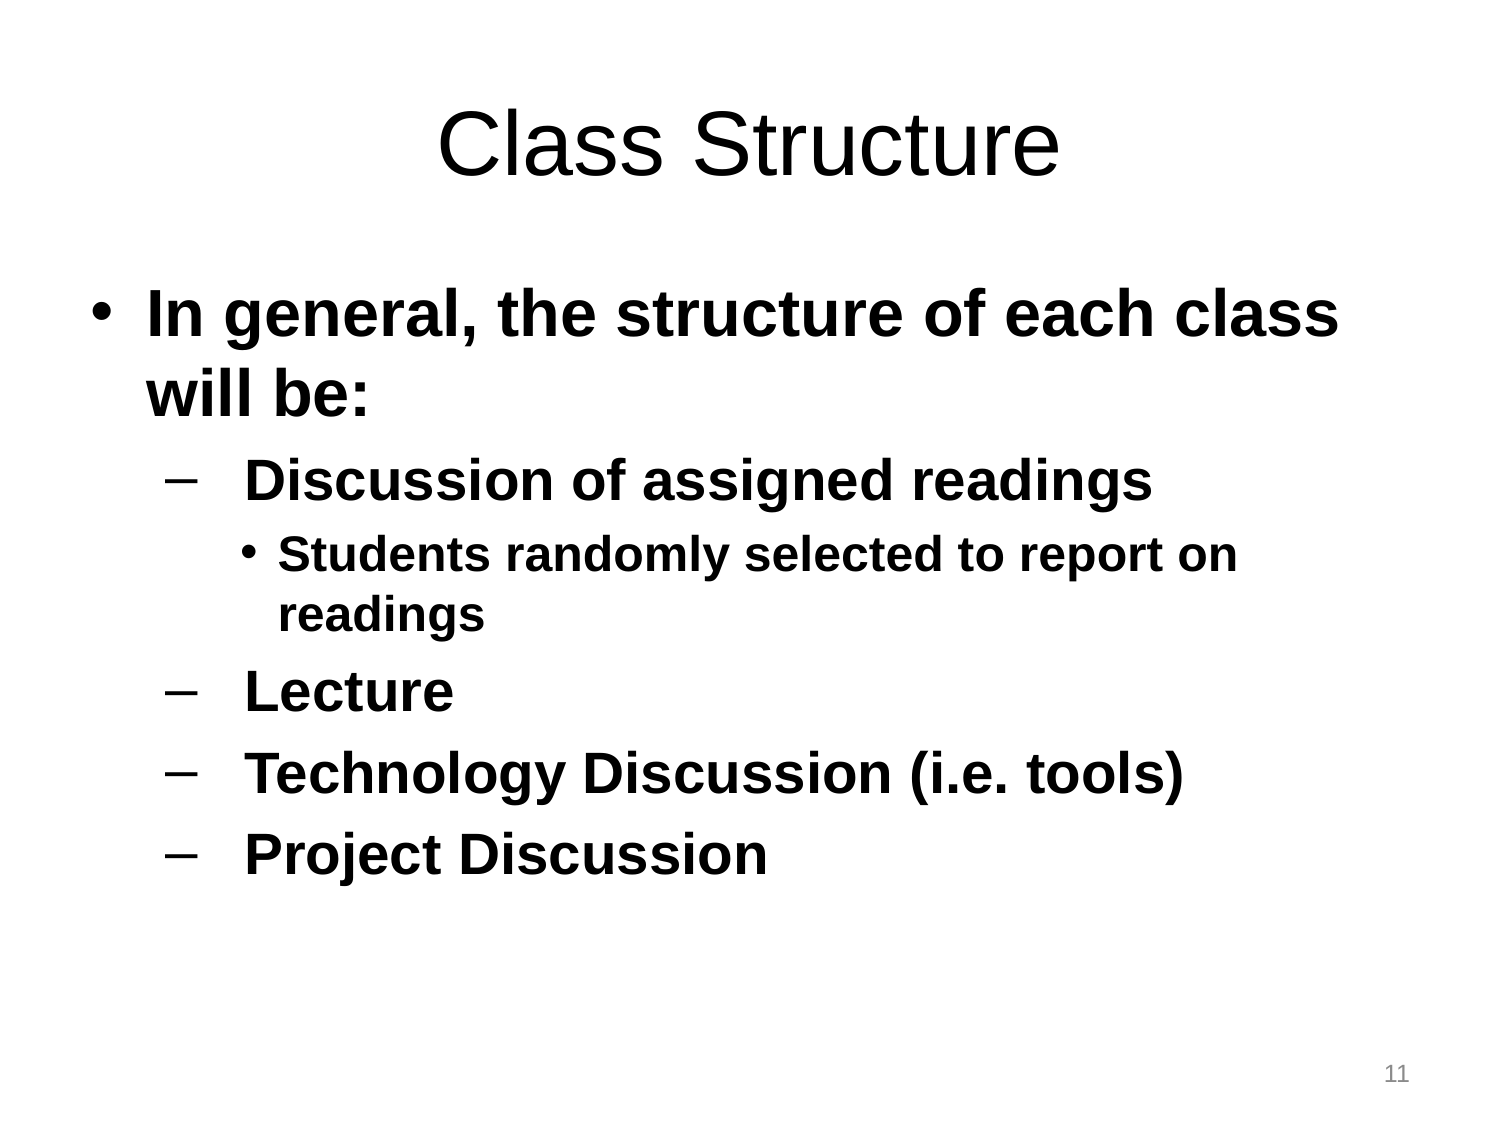

# Class Structure
In general, the structure of each class will be:
  Discussion of assigned readings
Students randomly selected to report on readings
  Lecture
  Technology Discussion (i.e. tools)
  Project Discussion
11